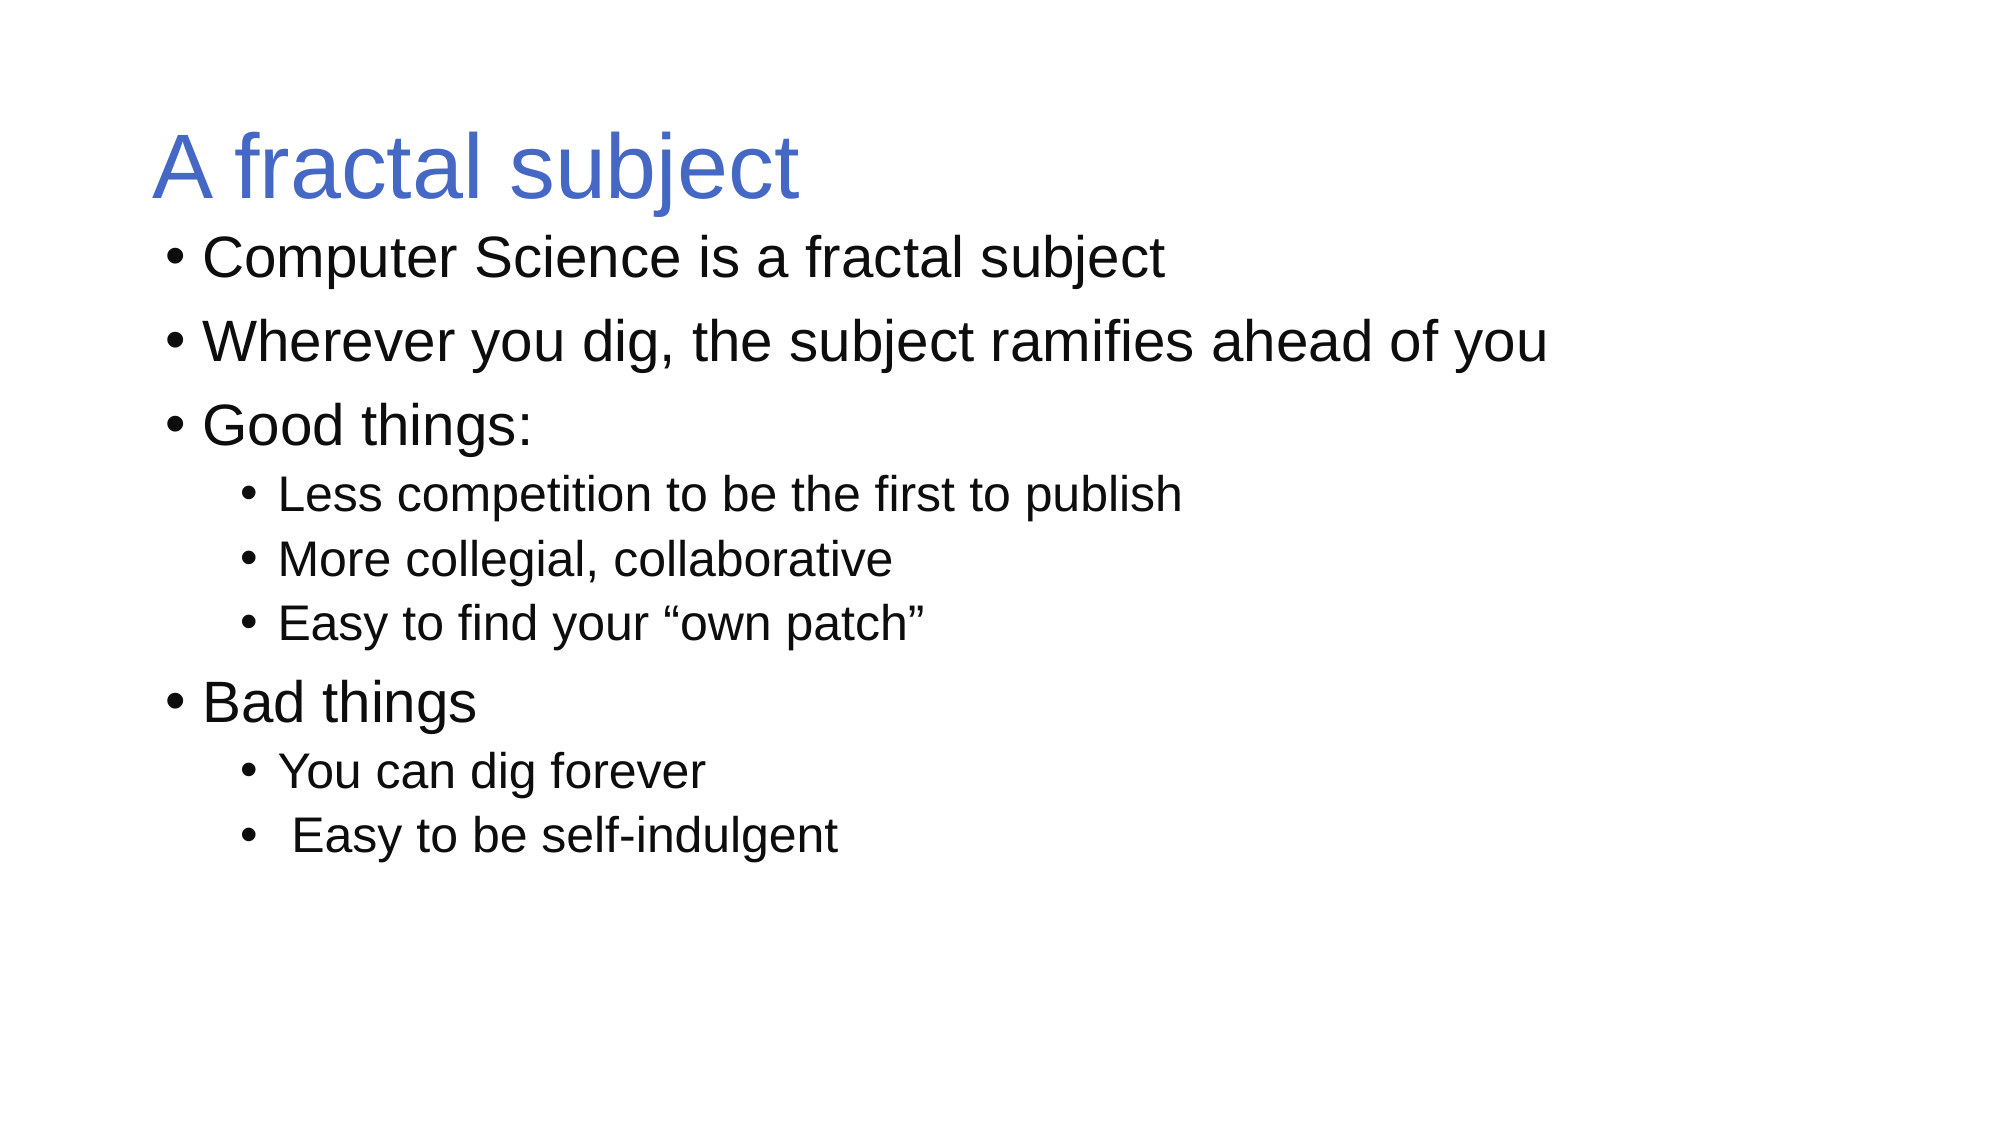

# A fractal subject
Computer Science is a fractal subject
Wherever you dig, the subject ramifies ahead of you
Good things:
Less competition to be the first to publish
More collegial, collaborative
Easy to find your “own patch”
Bad things
You can dig forever
 Easy to be self-indulgent